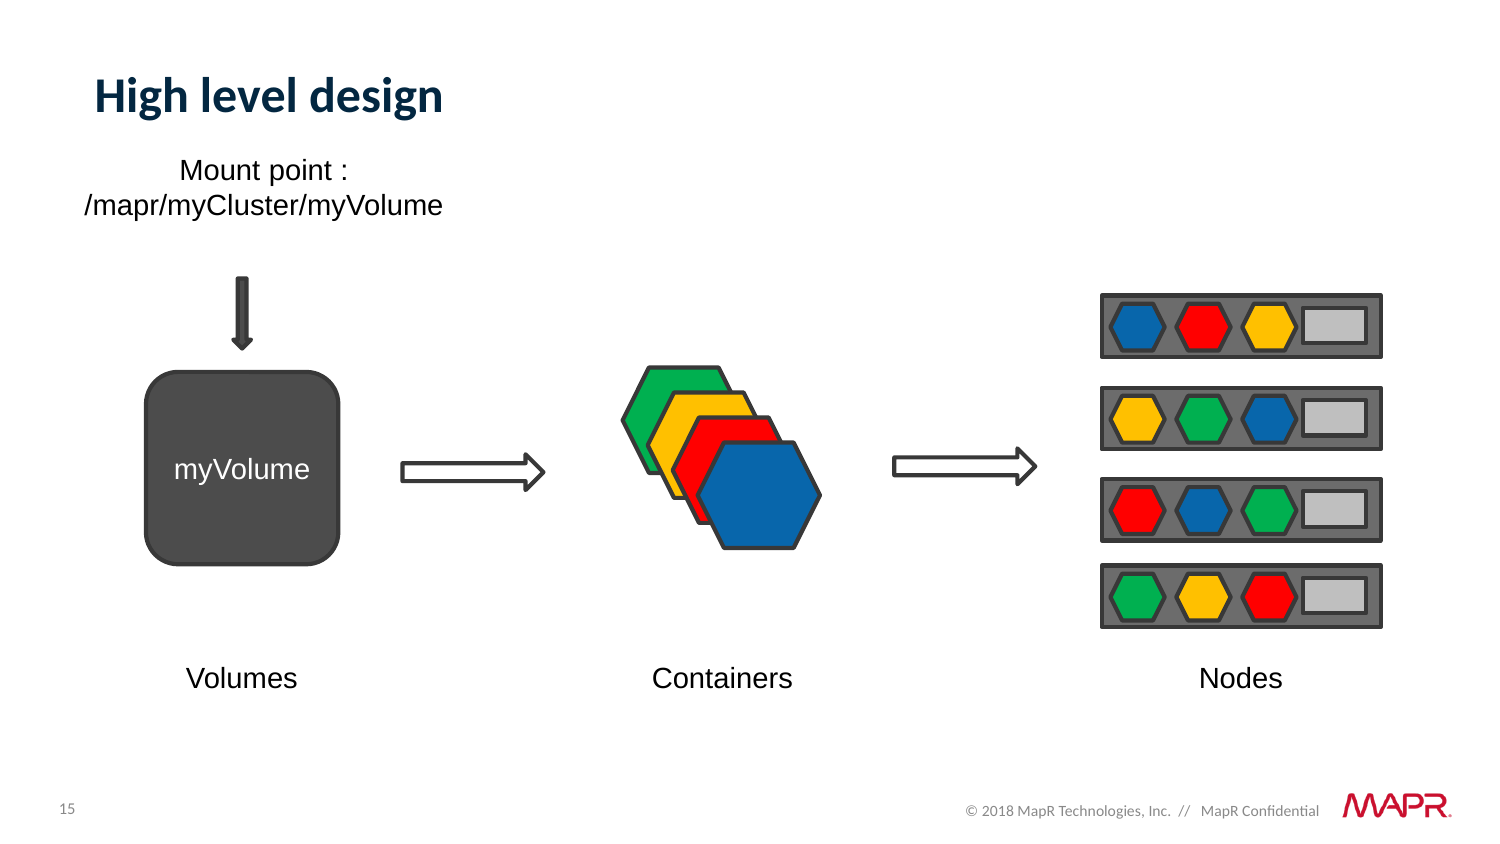

# High level design
Mount point :
/mapr/myCluster/myVolume

myVolume

Volumes
Containers
Nodes